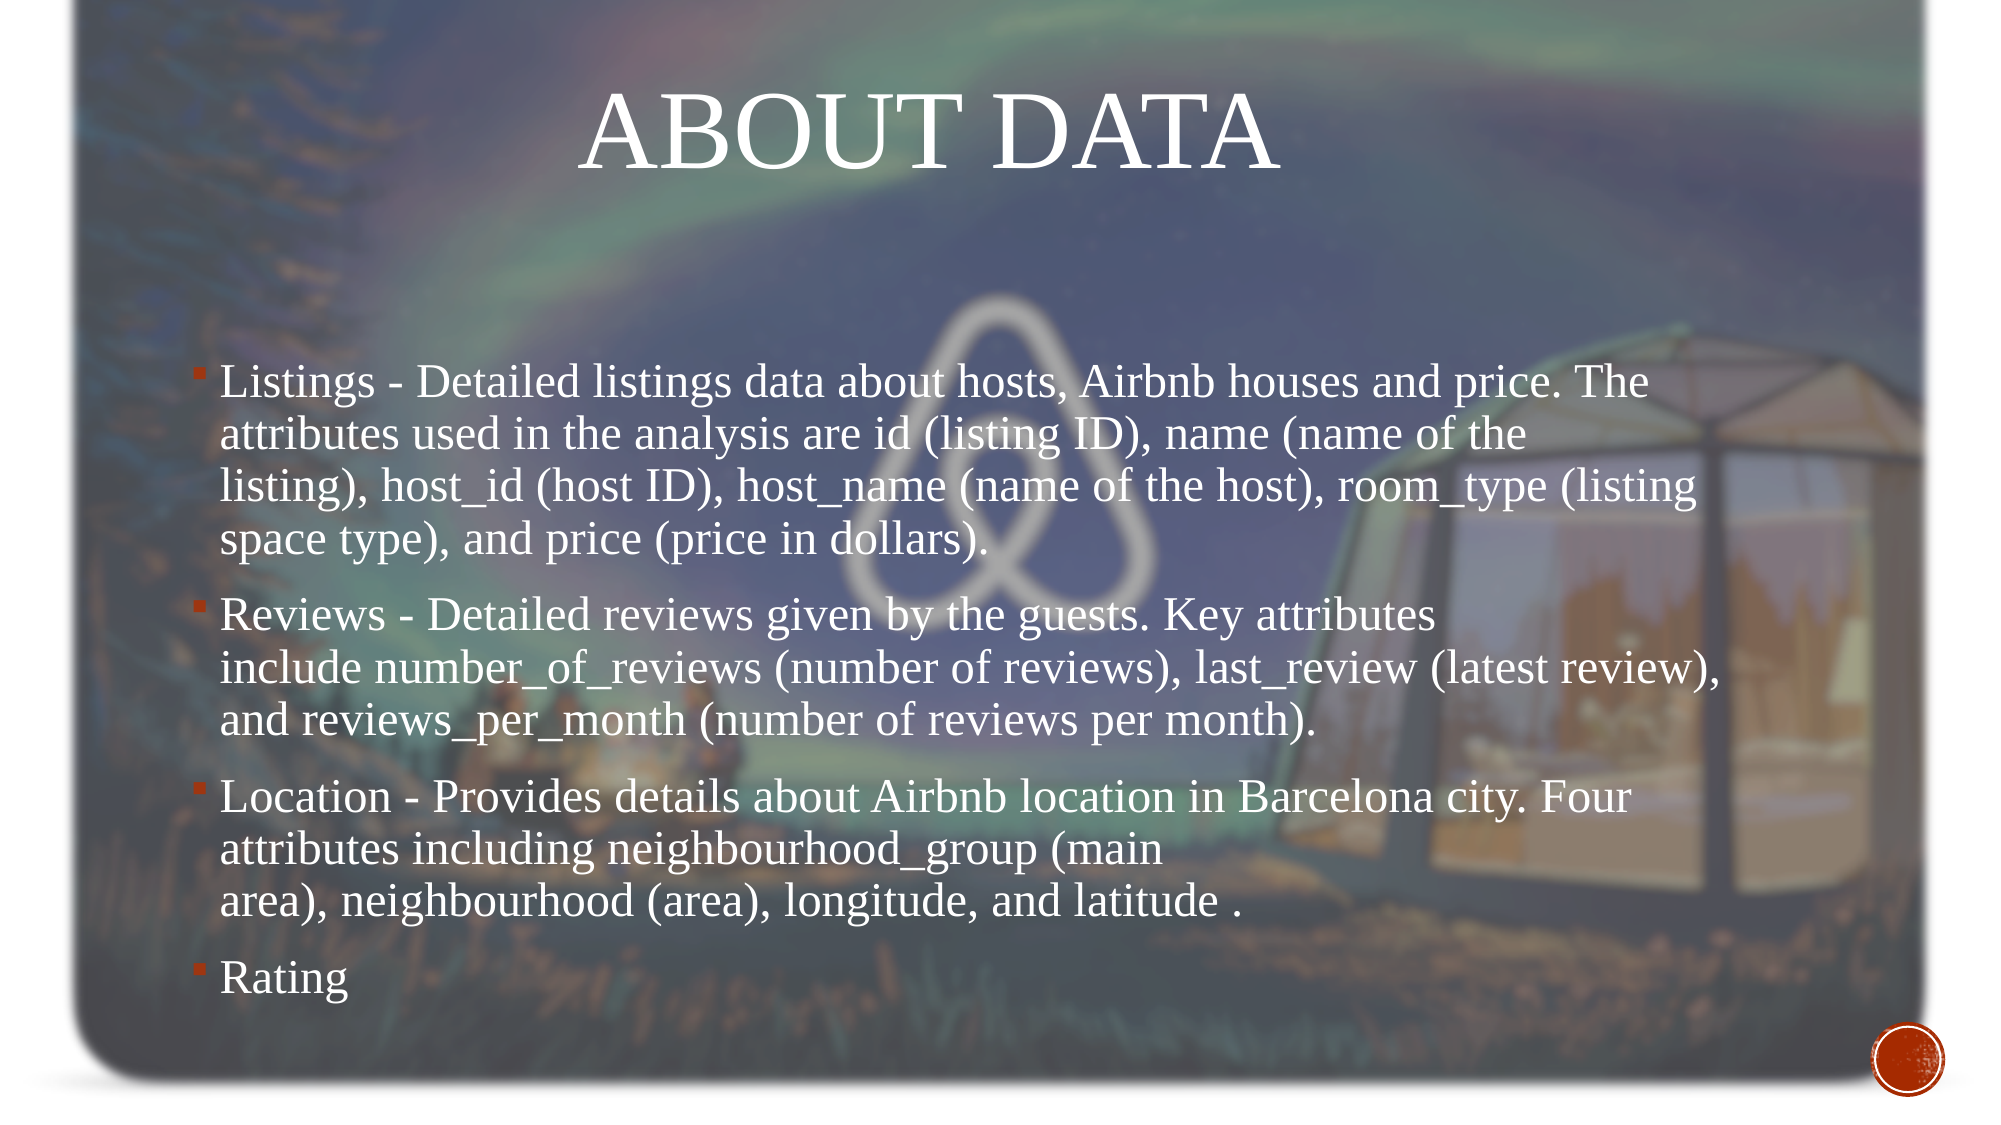

# ABOUT DATA
Listings - Detailed listings data about hosts, Airbnb houses and price. The attributes used in the analysis are id (listing ID), name (name of the listing), host_id (host ID), host_name (name of the host), room_type (listing space type), and price (price in dollars).
Reviews - Detailed reviews given by the guests. Key attributes include number_of_reviews (number of reviews), last_review (latest review), and reviews_per_month (number of reviews per month).
Location - Provides details about Airbnb location in Barcelona city. Four attributes including neighbourhood_group (main area), neighbourhood (area), longitude, and latitude .
Rating